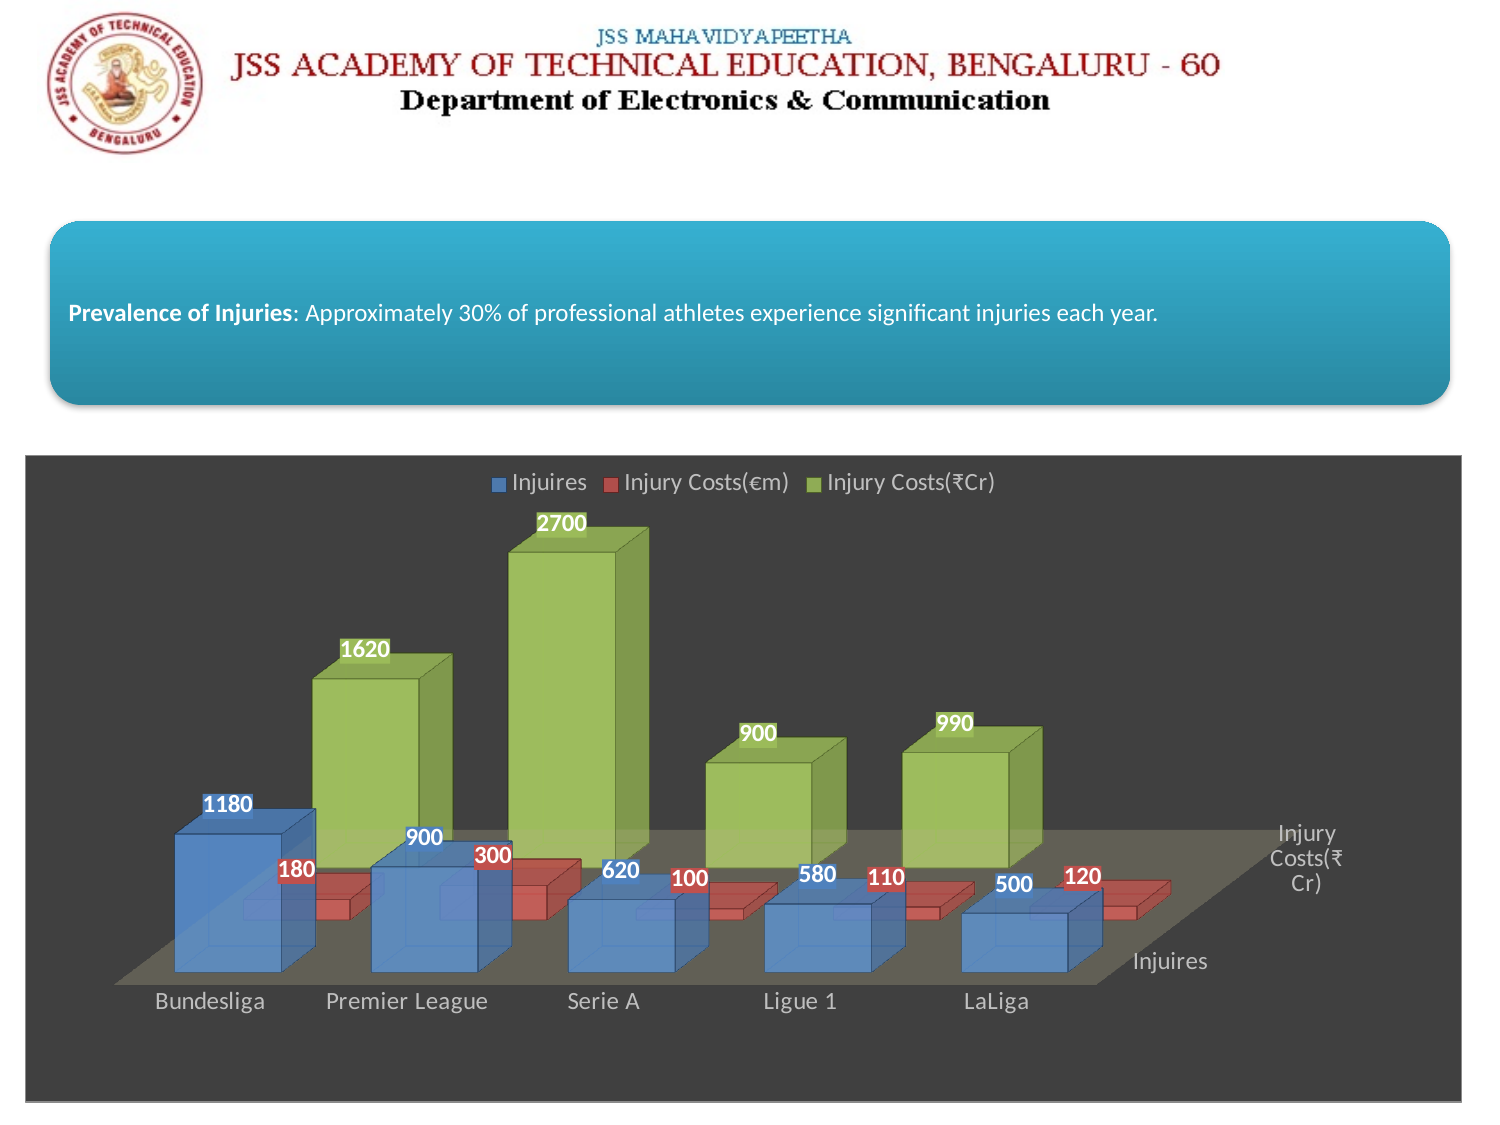

Prevalence of Injuries: Approximately 30% of professional athletes experience significant injuries each year.

[unsupported chart]

7